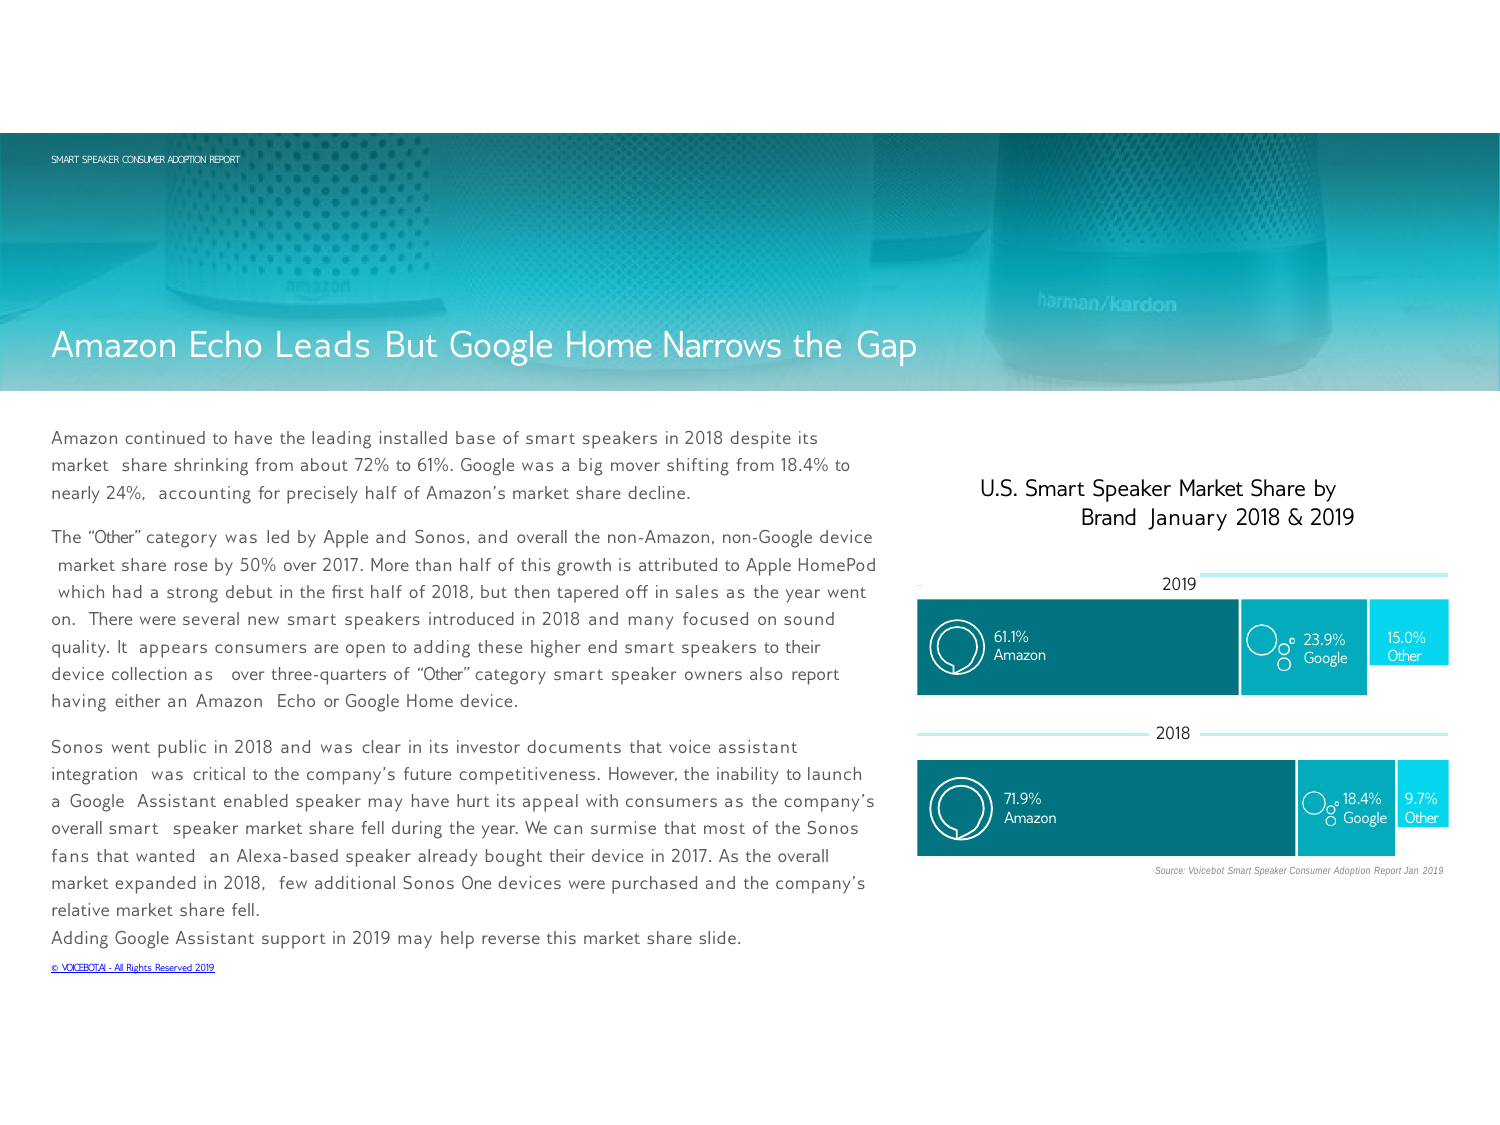

SMART SPEAKER CONSUMER ADOPTION REPORT
# Amazon Echo Leads But Google Home Narrows the Gap
Amazon continued to have the leading installed base of smart speakers in 2018 despite its market  share shrinking from about 72% to 61%. Google was a big mover shifting from 18.4% to nearly 24%,  accounting for precisely half of Amazon’s market share decline.
U.S. Smart Speaker Market Share by Brand  January 2018 & 2019
The “Other” category was led by Apple and Sonos, and overall the non-Amazon, non-Google device  market share rose by 50% over 2017. More than half of this growth is attributed to Apple HomePod  which had a strong debut in the first half of 2018, but then tapered off in sales as the year went on.  There were several new smart speakers introduced in 2018 and many focused on sound quality. It  appears consumers are open to adding these higher end smart speakers to their device collection as  over three-quarters of “Other” category smart speaker owners also report having either an Amazon  Echo or Google Home device.
 	  2019

15.0%
Other

61.1%
Amazon

23.9%
Google
2018
Sonos went public in 2018 and was clear in its investor documents that voice assistant integration  was critical to the company’s future competitiveness. However, the inability to launch a Google  Assistant enabled speaker may have hurt its appeal with consumers as the company’s overall smart  speaker market share fell during the year. We can surmise that most of the Sonos fans that wanted  an Alexa-based speaker already bought their device in 2017. As the overall market expanded in 2018,  few additional Sonos One devices were purchased and the company’s relative market share fell.
Adding Google Assistant support in 2019 may help reverse this market share slide.

9.7%
Other

71.9%
Amazon
18.4%
Google

Source: Voicebot Smart Speaker Consumer Adoption Report Jan 2019
© VOICEBOT.AI - All Rights Reserved 2019
PAGE 219